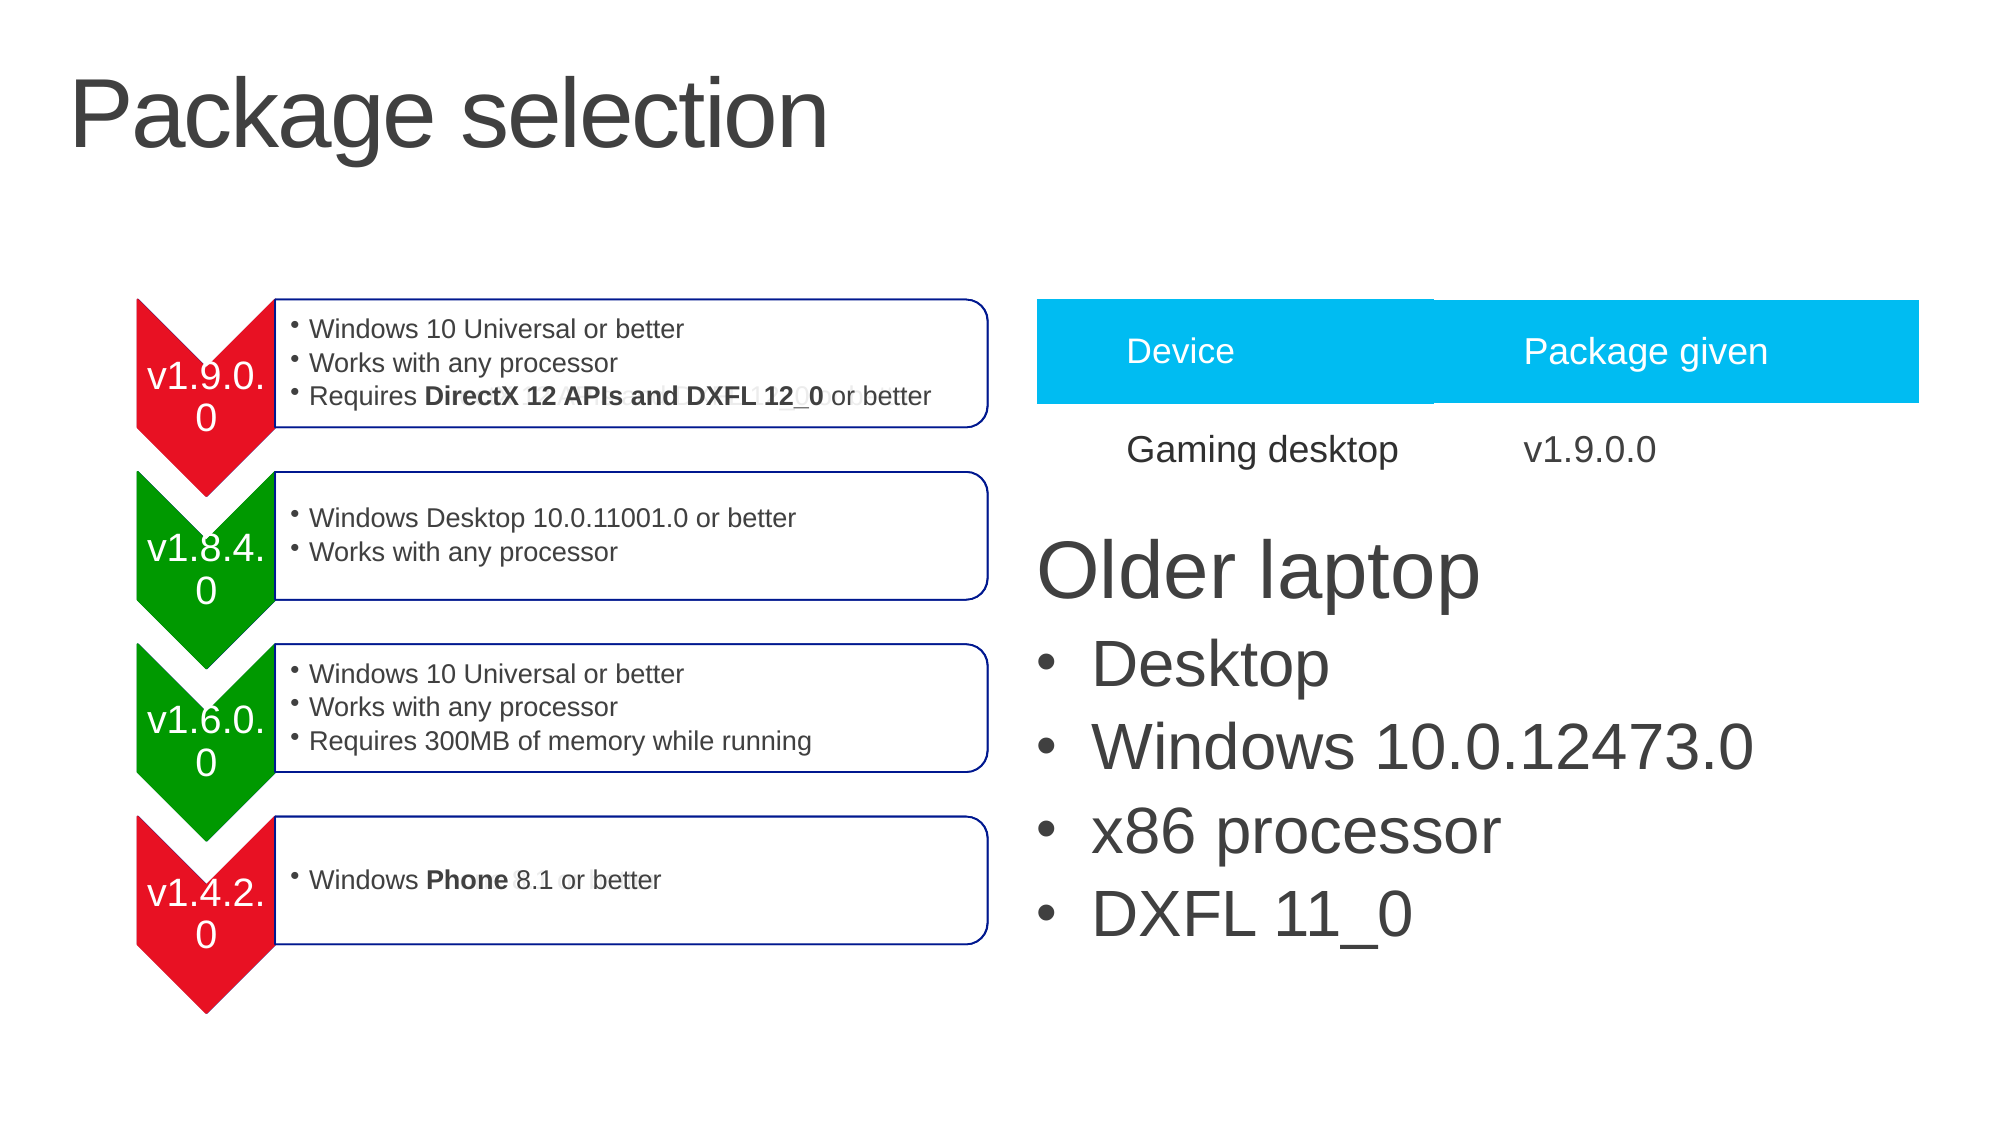

# Package selection
v1.9.0.0
Windows 10 Universal or better
Works with any processor
Requires DirectX 12 APIs and DXFL 12_0 or better
v1.8.4.0
Windows Desktop 10.0.11001.0 or better
Works with any processor
v1.6.0.0
Windows 10 Universal or better
Works with any processor
Requires 300MB of memory while running
v1.4.2.0
Windows Phone 8.1 or better
v1.9.0.0
Windows 10 Universal or better
Works with any processor
Requires DirectX 12 APIs and DXFL 12_0 or better
v1.8.4.0
Windows Desktop 10.0.11001.0 or better
Works with any processor
v1.6.0.0
Windows 10 Universal or better
Works with any processor
Requires 300MB of memory while running
v1.4.2.0
Windows Phone 8.1 or better
| Device | Package given |
| --- | --- |
| Gaming desktop | v1.9.0.0 |
Older laptop
Desktop
Windows 10.0.12473.0
x86 processor
DXFL 11_0